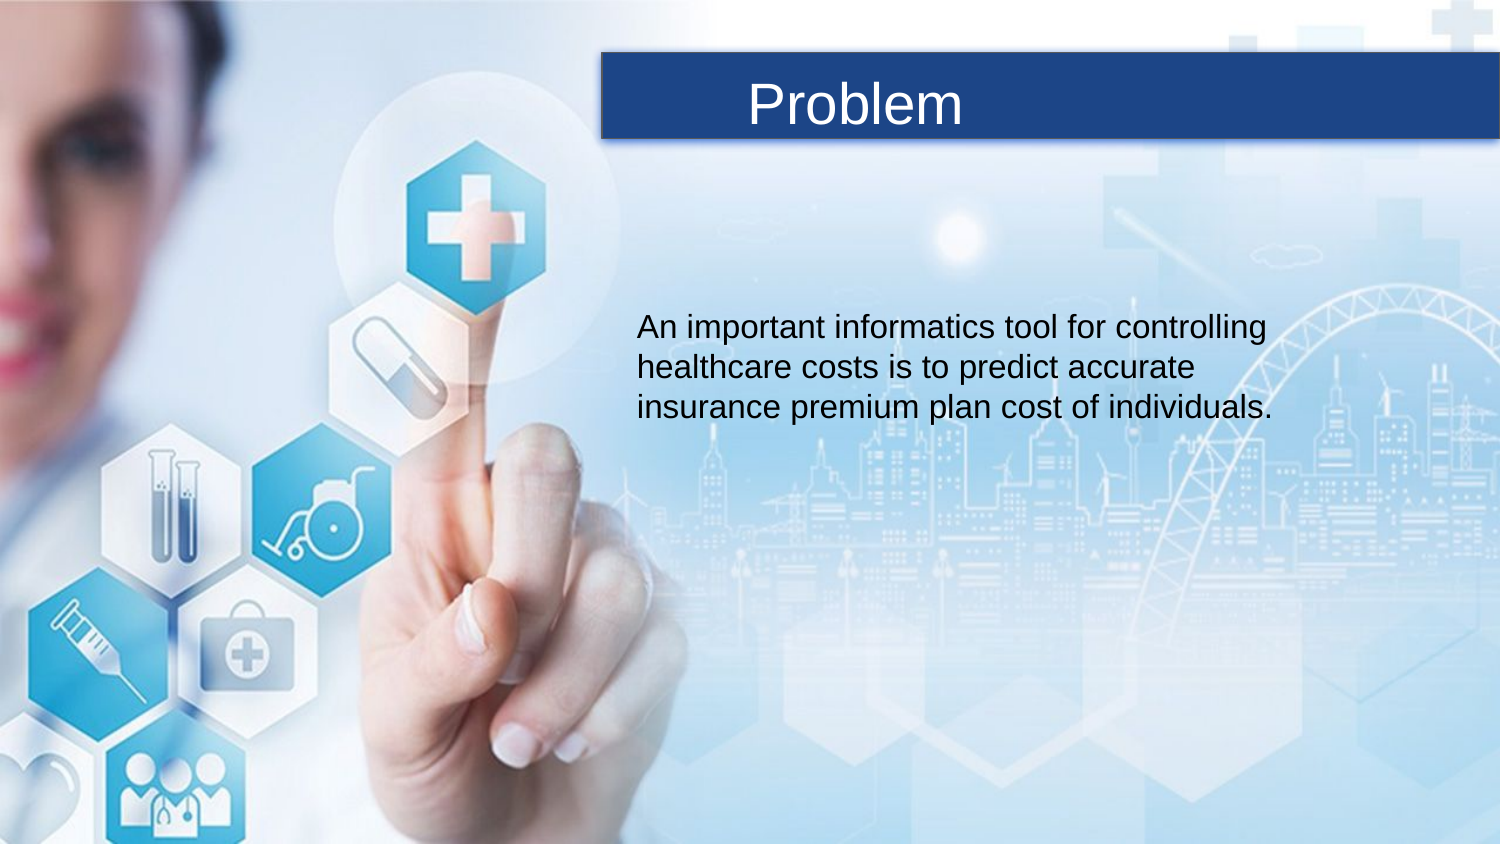

Problem

An important informatics tool for controlling healthcare costs is to predict accurate insurance premium plan cost of individuals.